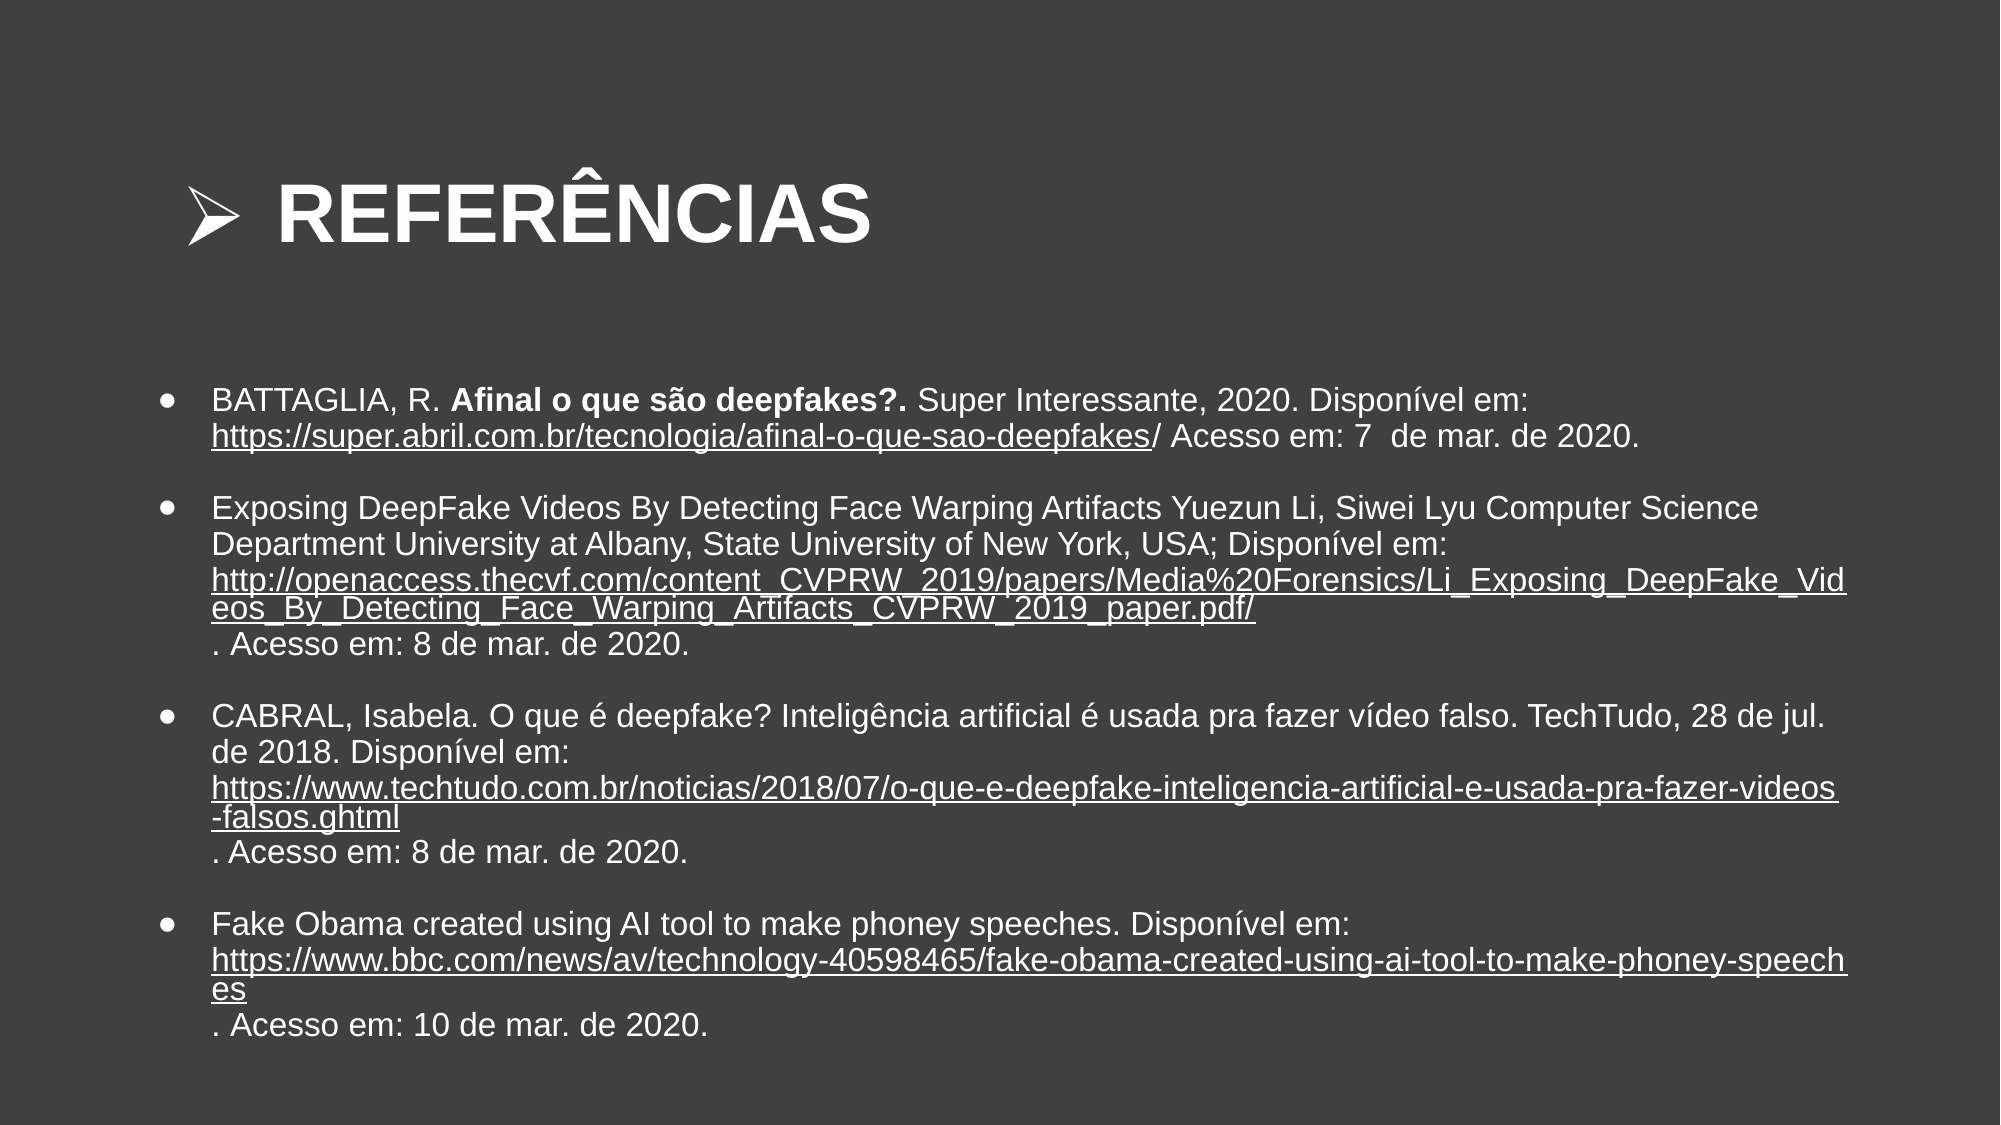

# REFERÊNCIAS
BATTAGLIA, R. Afinal o que são deepfakes?. Super Interessante, 2020. Disponível em: https://super.abril.com.br/tecnologia/afinal-o-que-sao-deepfakes/ Acesso em: 7  de mar. de 2020.

Exposing DeepFake Videos By Detecting Face Warping Artifacts Yuezun Li, Siwei Lyu Computer Science Department University at Albany, State University of New York, USA; Disponível em: http://openaccess.thecvf.com/content_CVPRW_2019/papers/Media%20Forensics/Li_Exposing_DeepFake_Videos_By_Detecting_Face_Warping_Artifacts_CVPRW_2019_paper.pdf/. Acesso em: 8 de mar. de 2020.

CABRAL, Isabela. O que é deepfake? Inteligência artificial é usada pra fazer vídeo falso. TechTudo, 28 de jul. de 2018. Disponível em: https://www.techtudo.com.br/noticias/2018/07/o-que-e-deepfake-inteligencia-artificial-e-usada-pra-fazer-videos-falsos.ghtml. Acesso em: 8 de mar. de 2020.

Fake Obama created using AI tool to make phoney speeches. Disponível em: https://www.bbc.com/news/av/technology-40598465/fake-obama-created-using-ai-tool-to-make-phoney-speeches. Acesso em: 10 de mar. de 2020.